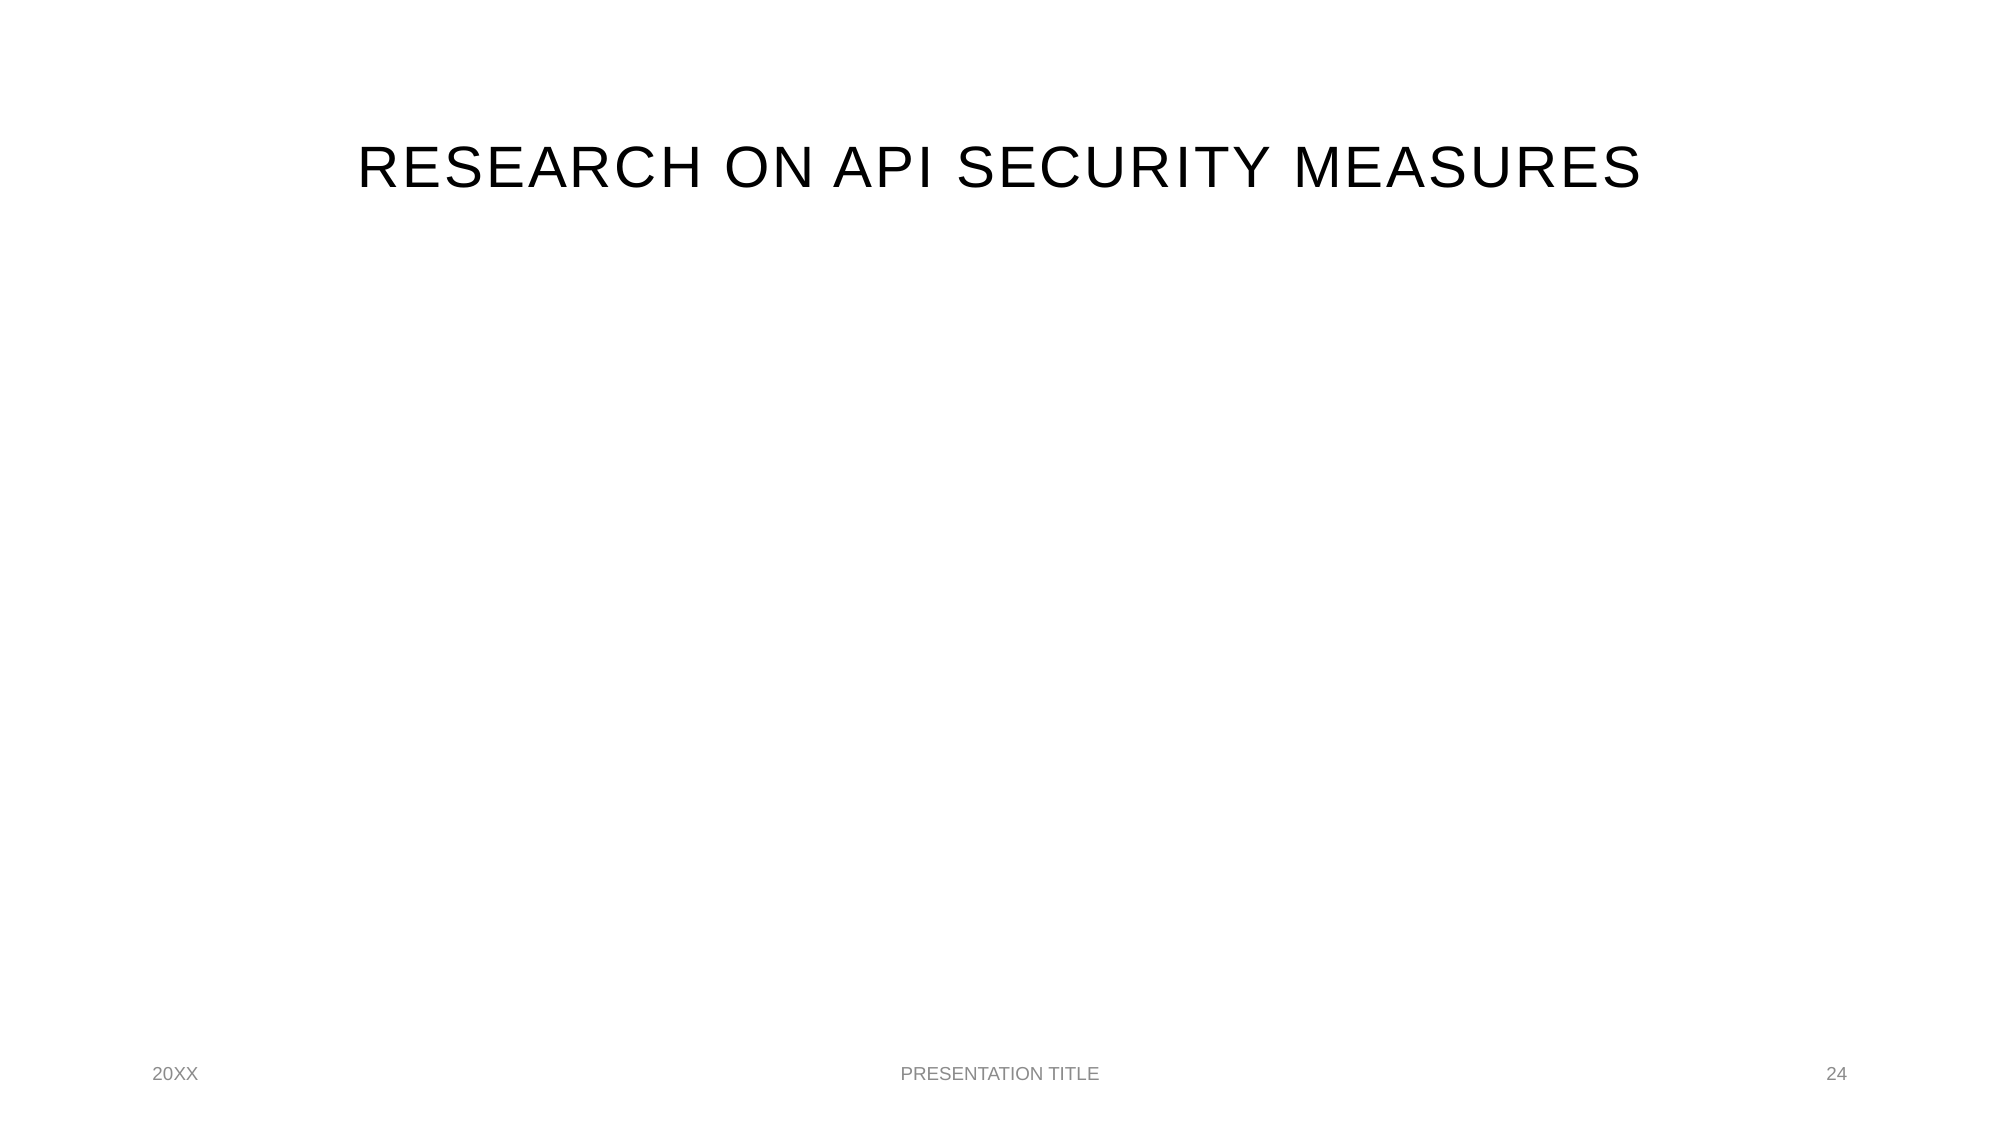

# Research on api security measures
20XX
PRESENTATION TITLE
24